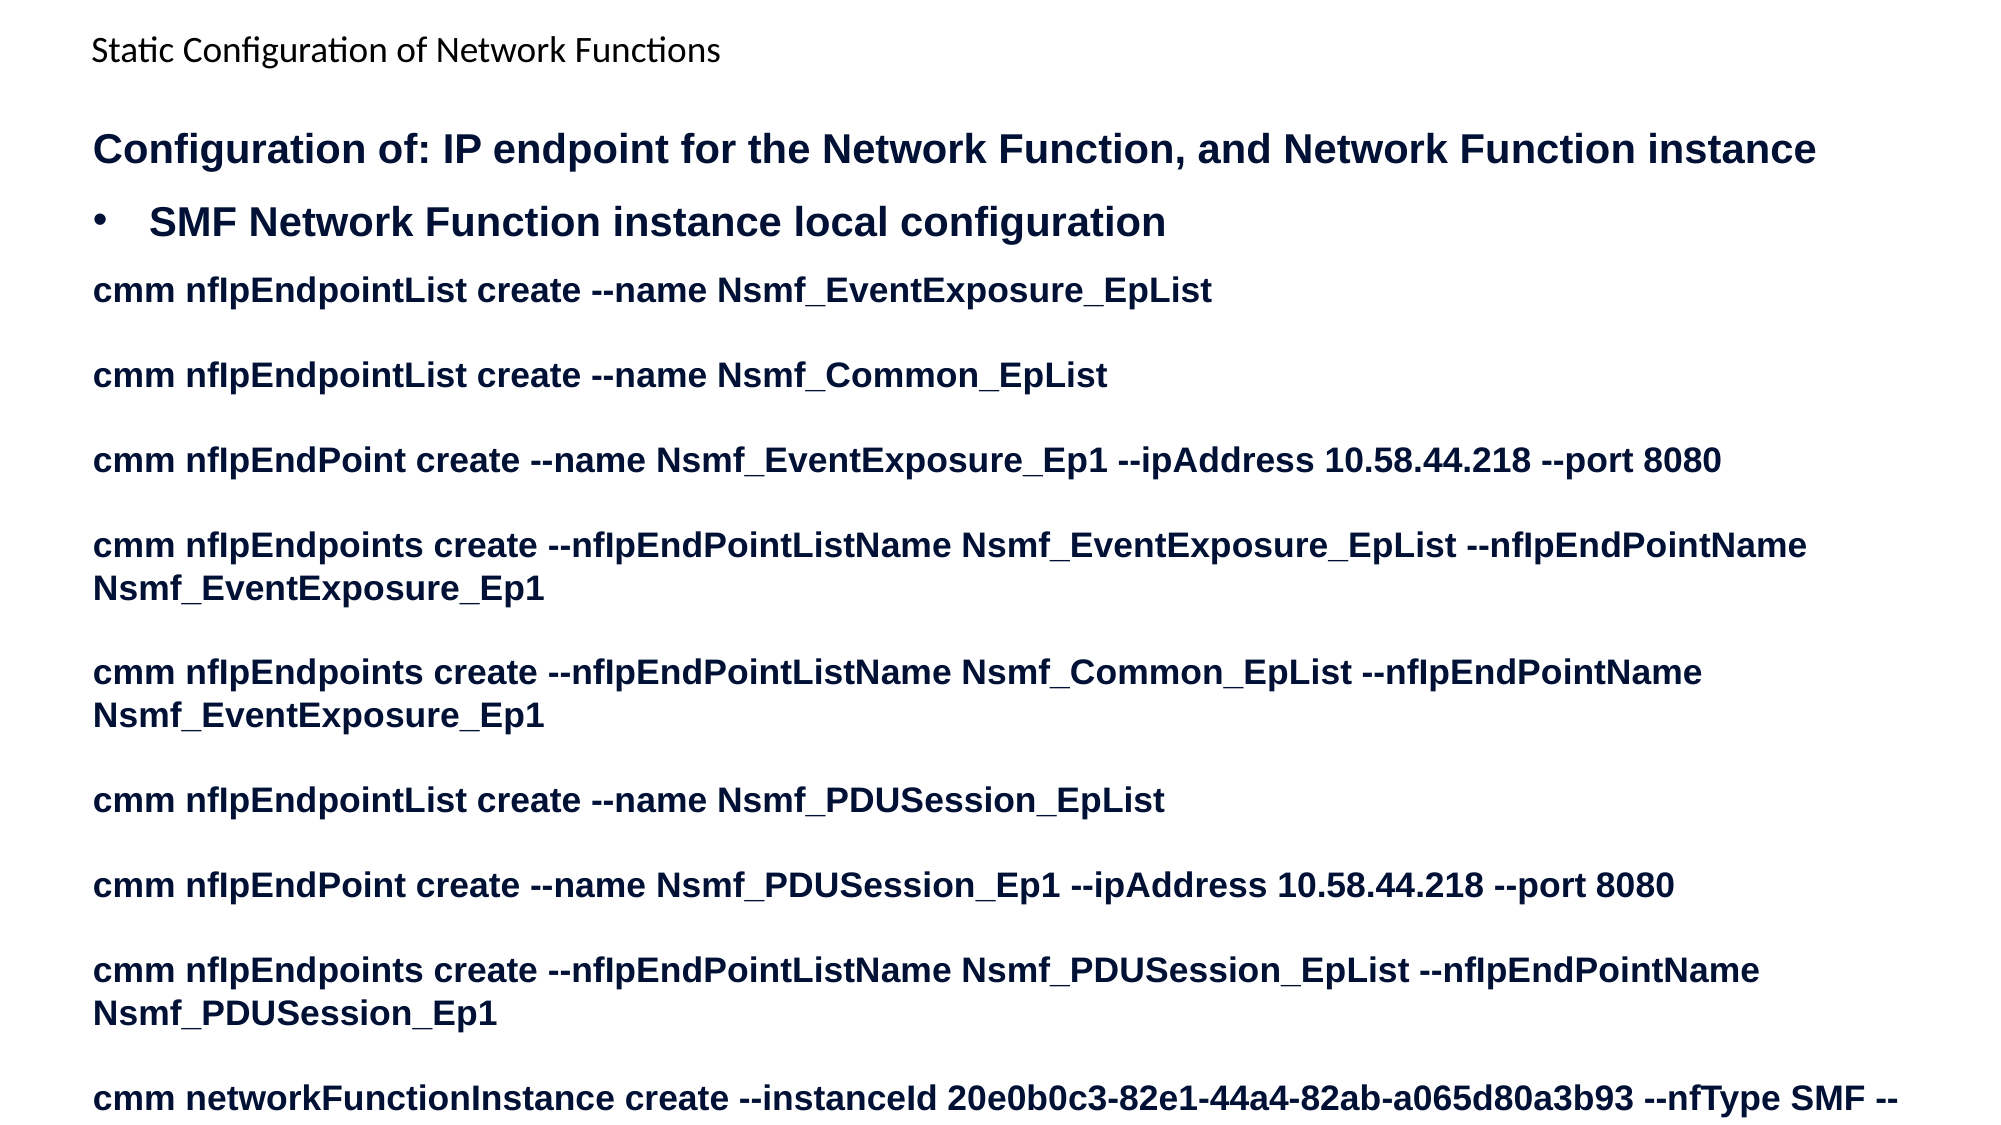

# Static Configuration of Network Functions
Configuration of: IP endpoint for the Network Function, and Network Function instance

SMF Network Function instance local configuration

cmm nfIpEndpointList create --name Nsmf_EventExposure_EpList

cmm nfIpEndpointList create --name Nsmf_Common_EpList

cmm nfIpEndPoint create --name Nsmf_EventExposure_Ep1 --ipAddress 10.58.44.218 --port 8080

cmm nfIpEndpoints create --nfIpEndPointListName Nsmf_EventExposure_EpList --nfIpEndPointName Nsmf_EventExposure_Ep1

cmm nfIpEndpoints create --nfIpEndPointListName Nsmf_Common_EpList --nfIpEndPointName Nsmf_EventExposure_Ep1

cmm nfIpEndpointList create --name Nsmf_PDUSession_EpList

cmm nfIpEndPoint create --name Nsmf_PDUSession_Ep1 --ipAddress 10.58.44.218 --port 8080

cmm nfIpEndpoints create --nfIpEndPointListName Nsmf_PDUSession_EpList --nfIpEndPointName Nsmf_PDUSession_Ep1

cmm networkFunctionInstance create --instanceId 20e0b0c3-82e1-44a4-82ab-a065d80a3b93 --nfType SMF --plmnName HOME --nfIpEndPointListName Nsmf_Common_EpList --enable true